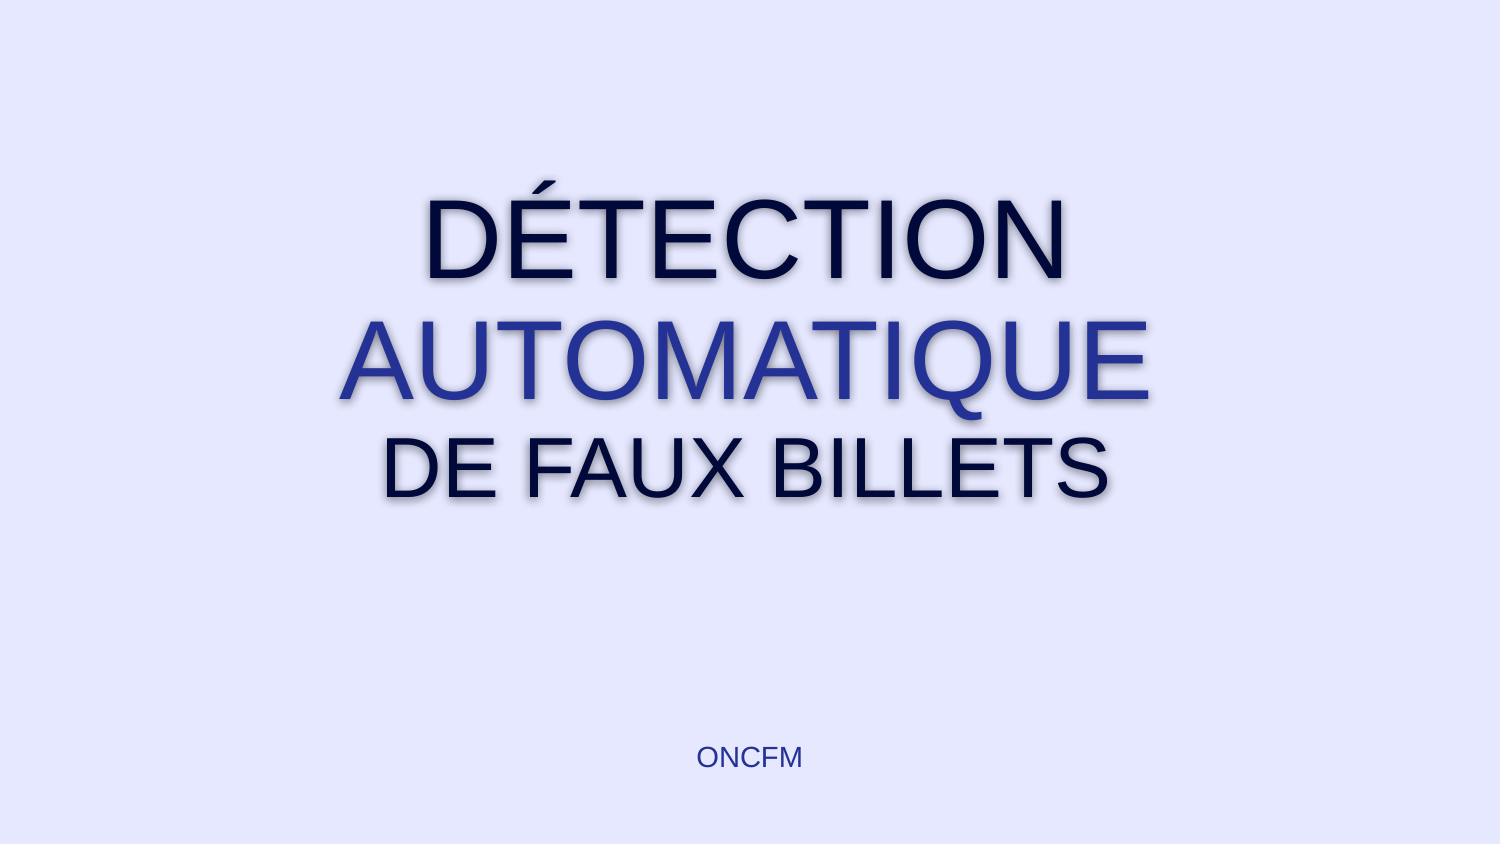

# DÉTECTION AUTOMATIQUE
DE FAUX BILLETS
ONCFM